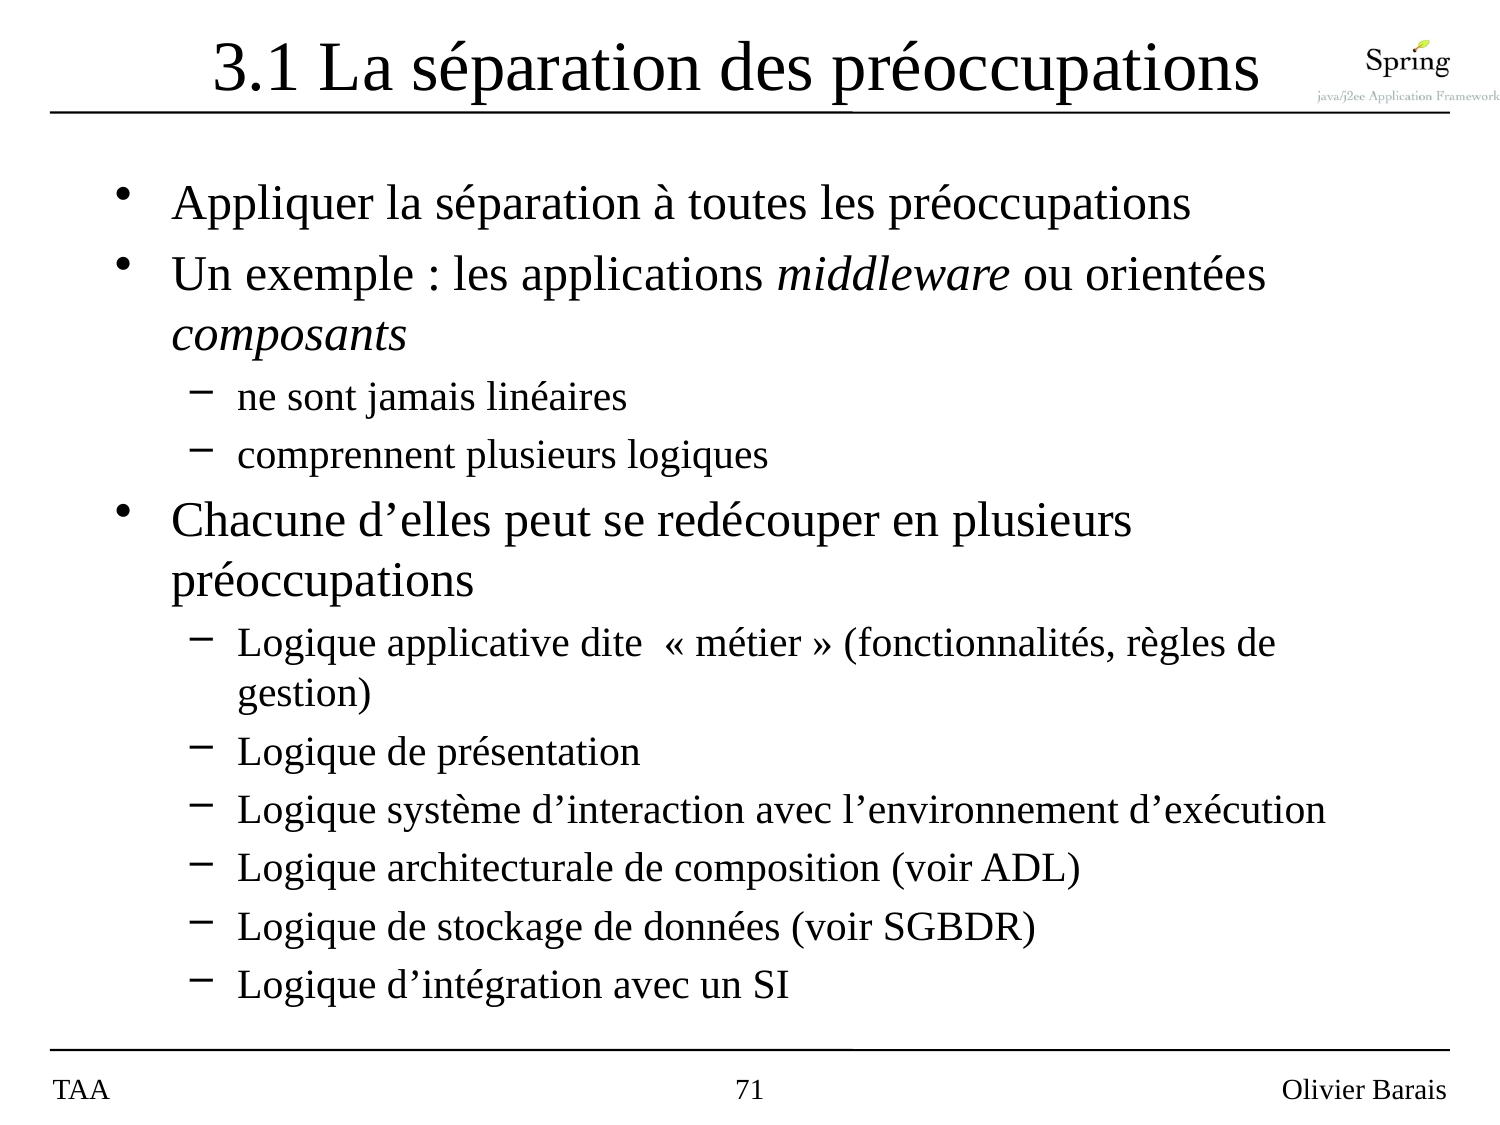

# 3.1 La séparation des préoccupations
Appliquer la séparation à toutes les préoccupations
Un exemple : les applications middleware ou orientées composants
ne sont jamais linéaires
comprennent plusieurs logiques
Chacune d’elles peut se redécouper en plusieurs préoccupations
Logique applicative dite  « métier » (fonctionnalités, règles de gestion)
Logique de présentation
Logique système d’interaction avec l’environnement d’exécution
Logique architecturale de composition (voir ADL)
Logique de stockage de données (voir SGBDR)
Logique d’intégration avec un SI

TAA
71
Olivier Barais